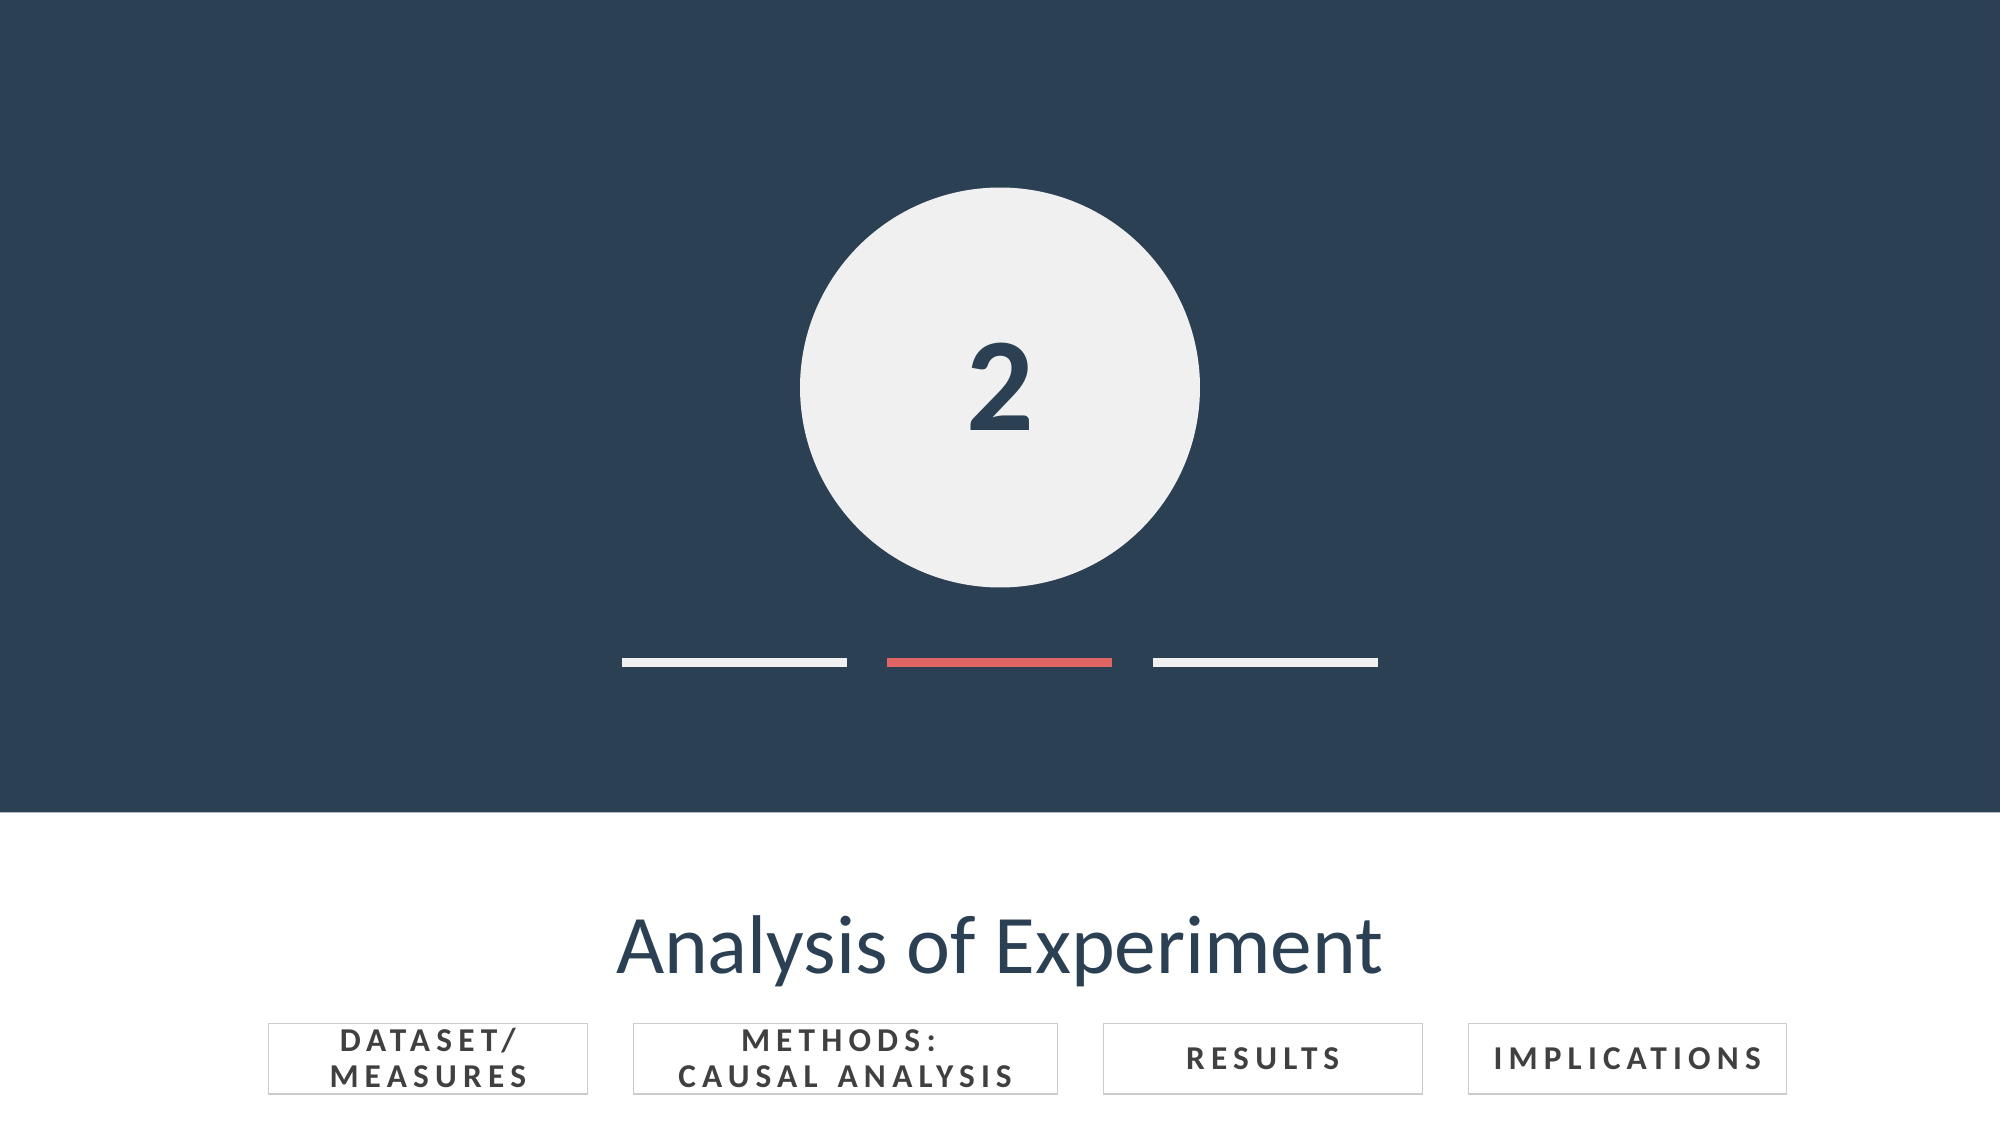

2
Analysis of Experiment
DATASET/
MEASURES
METHODS:
CAUSAL ANALYSIS
RESULTS
IMPLICATIONS